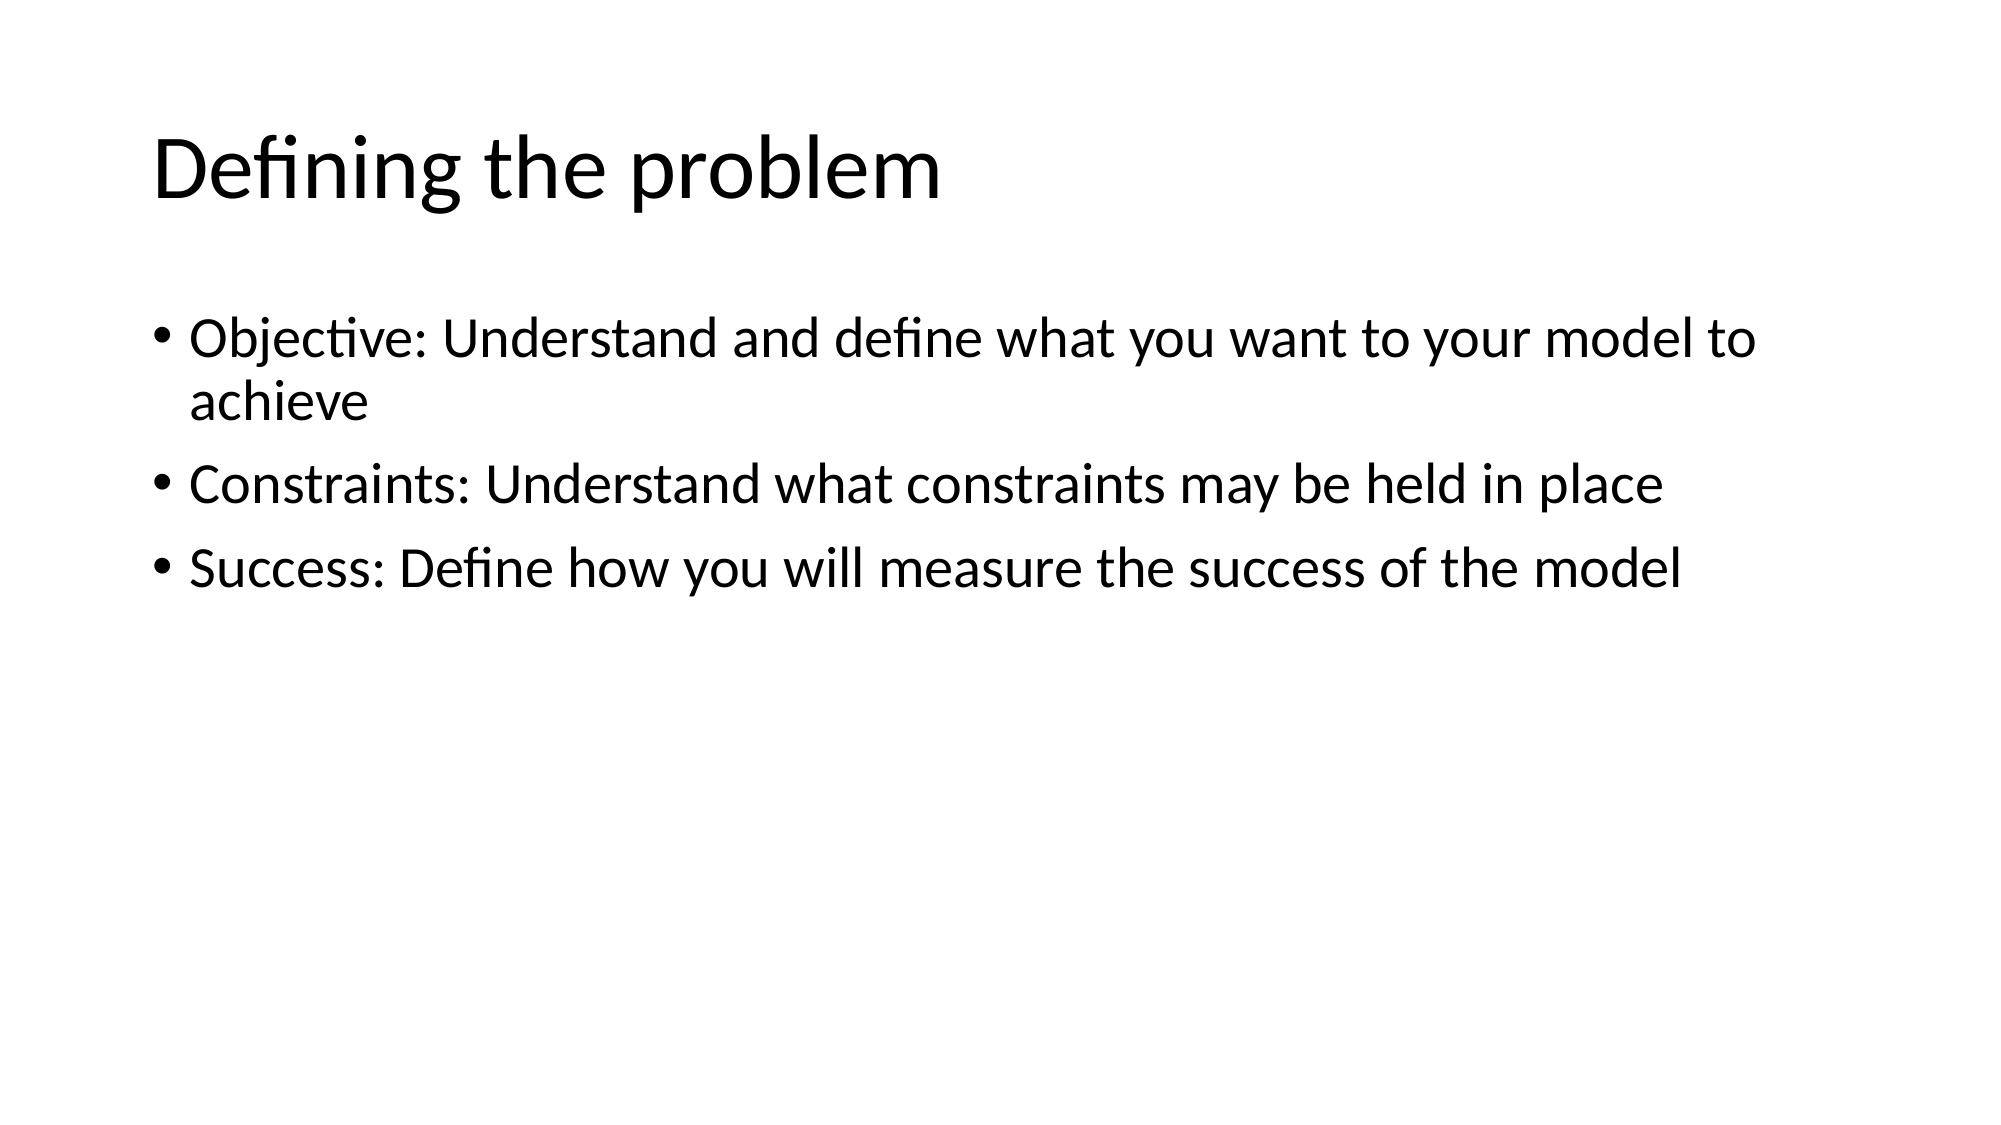

# Defining the problem
Objective: Understand and define what you want to your model to achieve
Constraints: Understand what constraints may be held in place
Success: Define how you will measure the success of the model